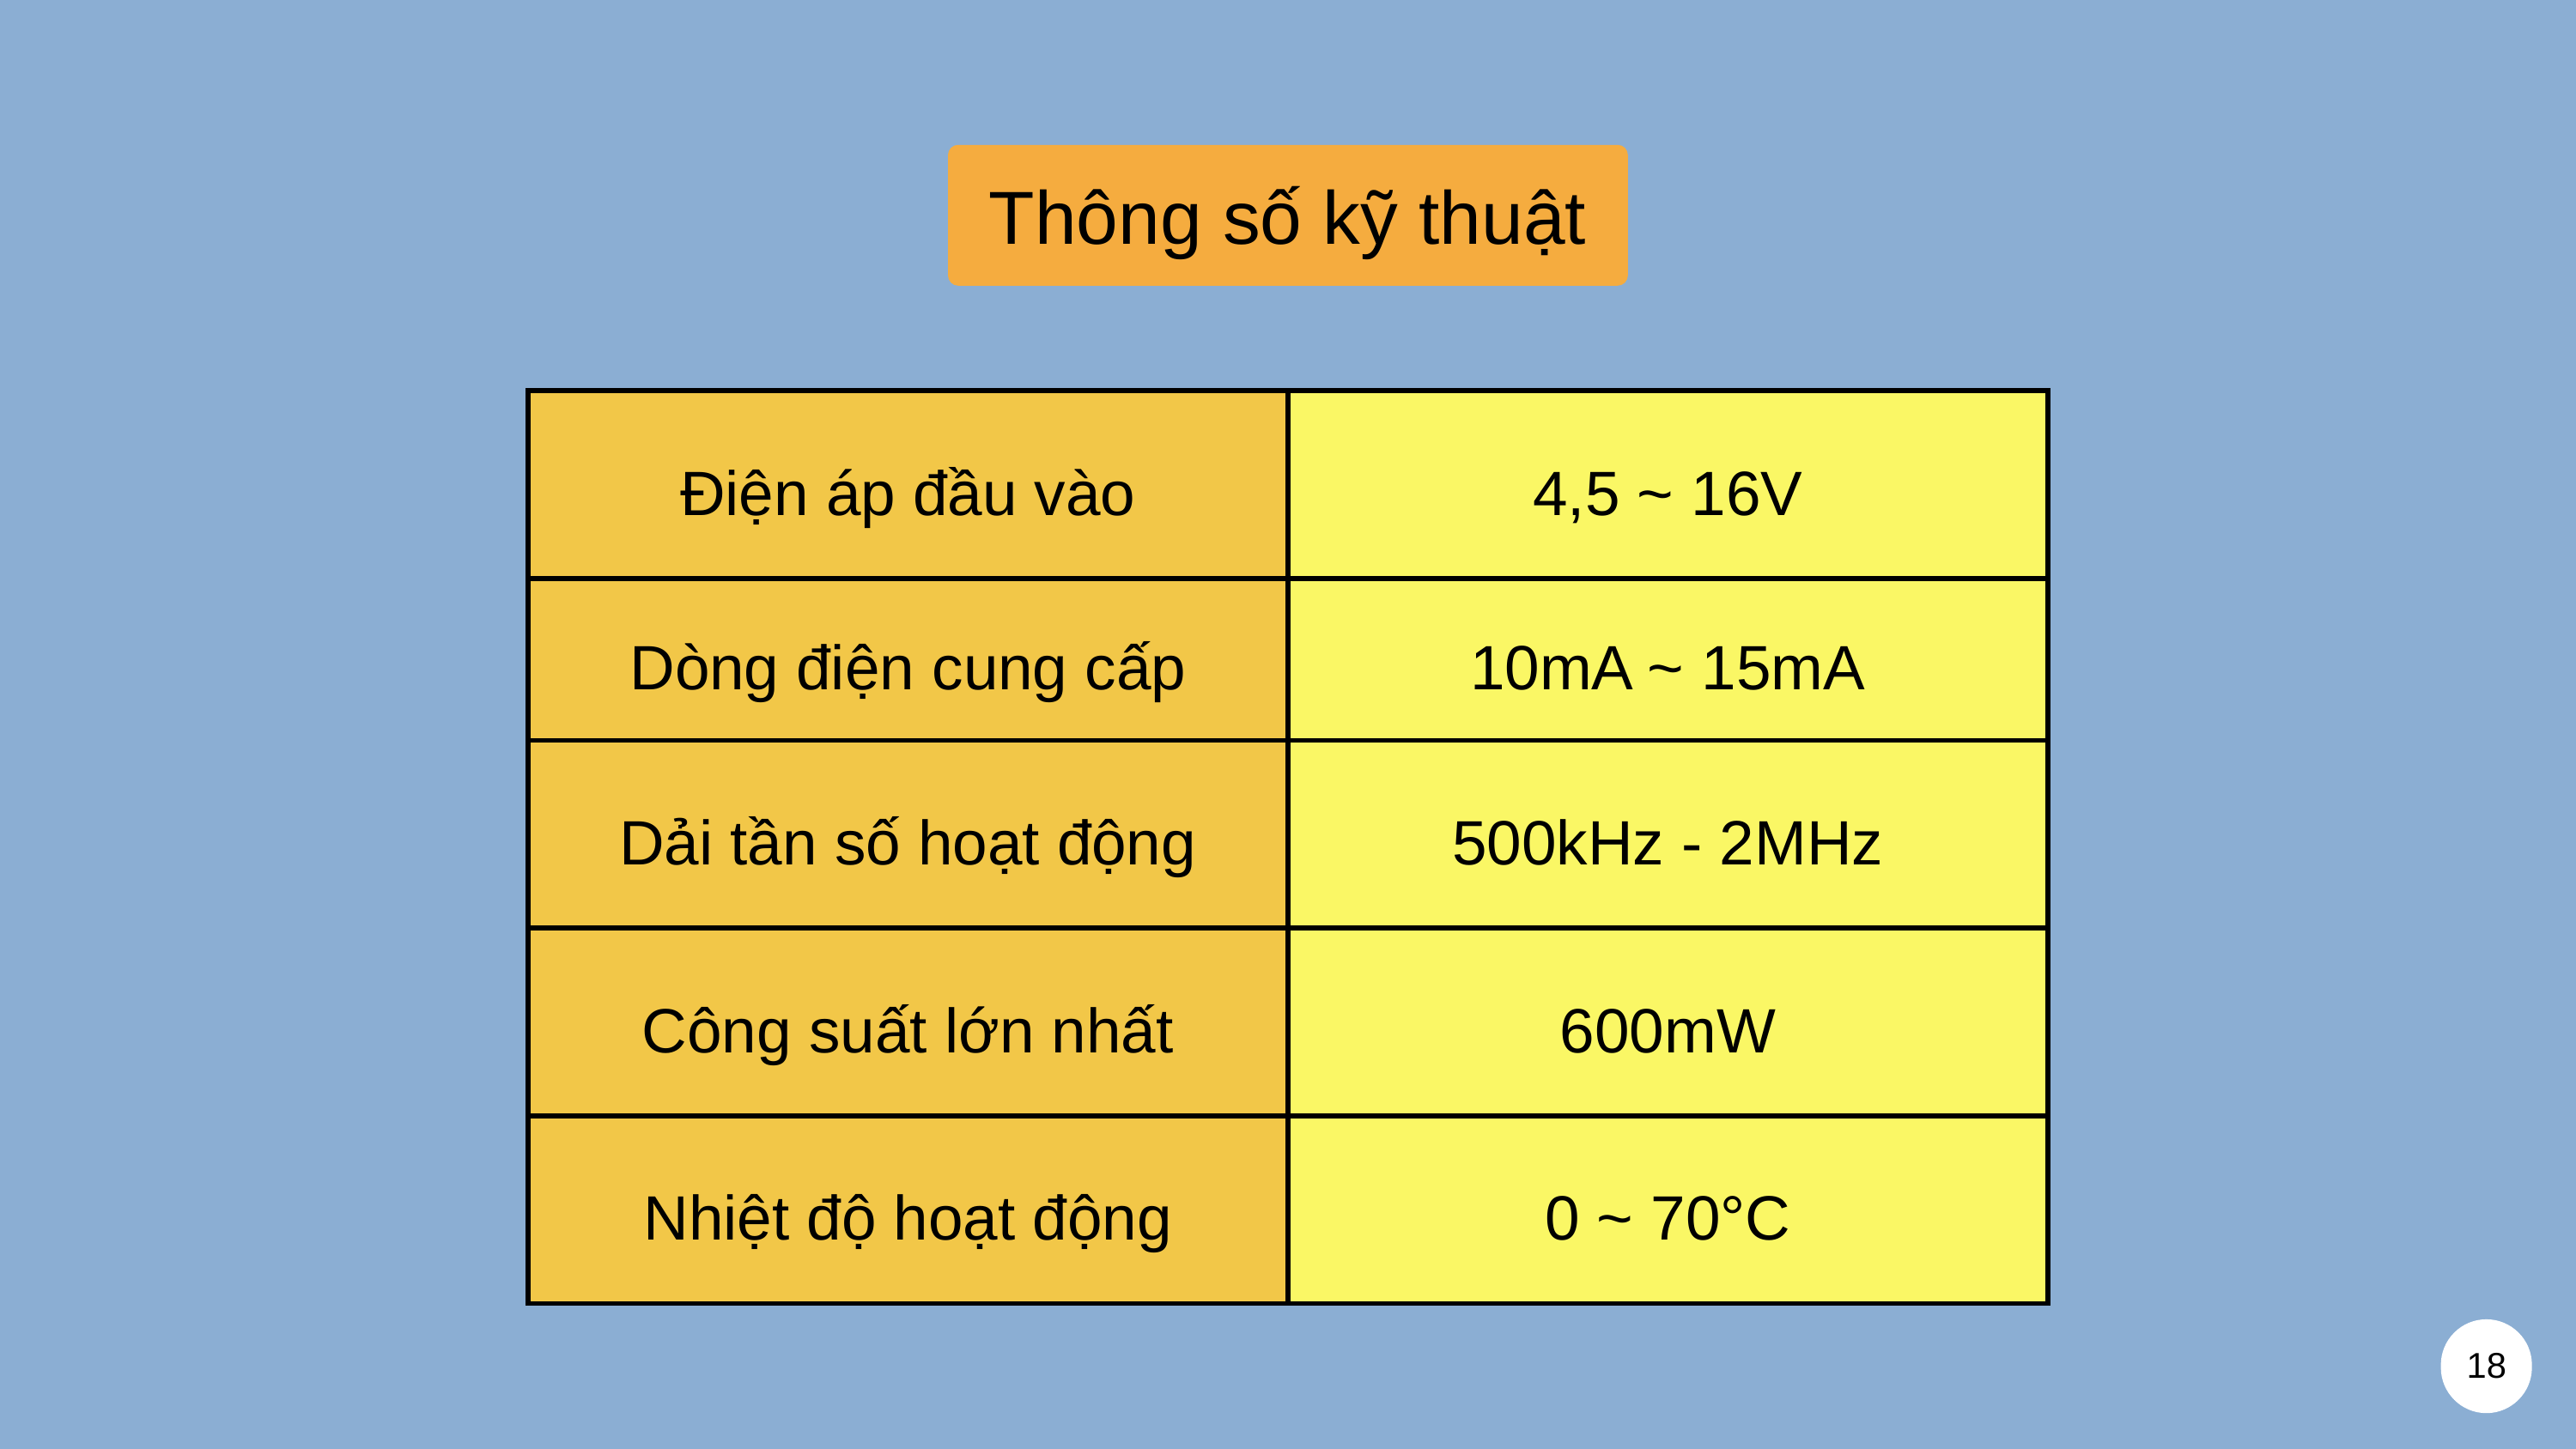

Thông số kỹ thuật
| Điện áp đầu vào | 4,5 ~ 16V |
| --- | --- |
| Dòng điện cung cấp | 10mA ~ 15mA |
| Dải tần số hoạt động | 500kHz - 2MHz |
| Công suất lớn nhất | 600mW |
| Nhiệt độ hoạt động | 0 ~ 70°C |

18